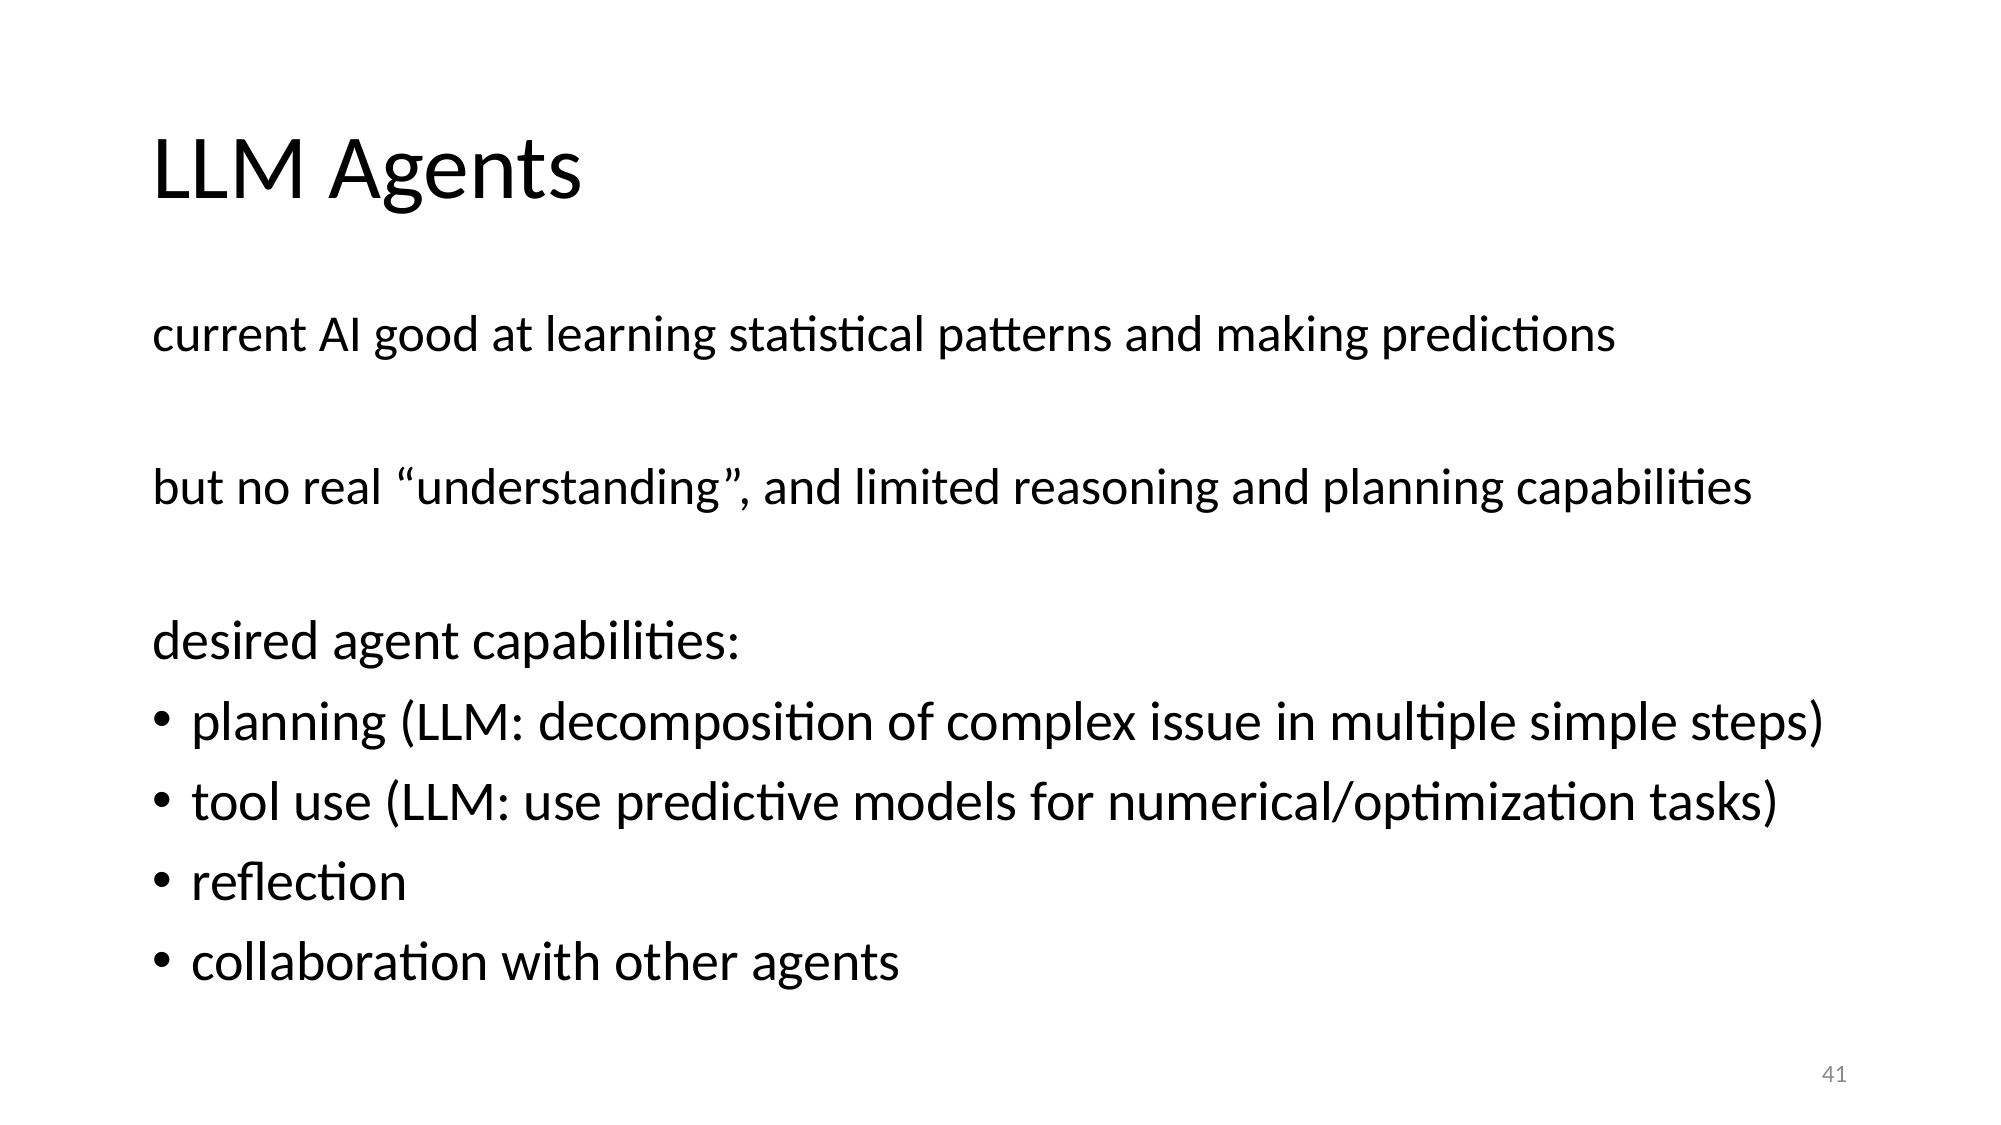

# LLM Agents
current AI good at learning statistical patterns and making predictions

but no real “understanding”, and limited reasoning and planning capabilities

desired agent capabilities:
planning (LLM: decomposition of complex issue in multiple simple steps)
tool use (LLM: use predictive models for numerical/optimization tasks)
reflection
collaboration with other agents
41